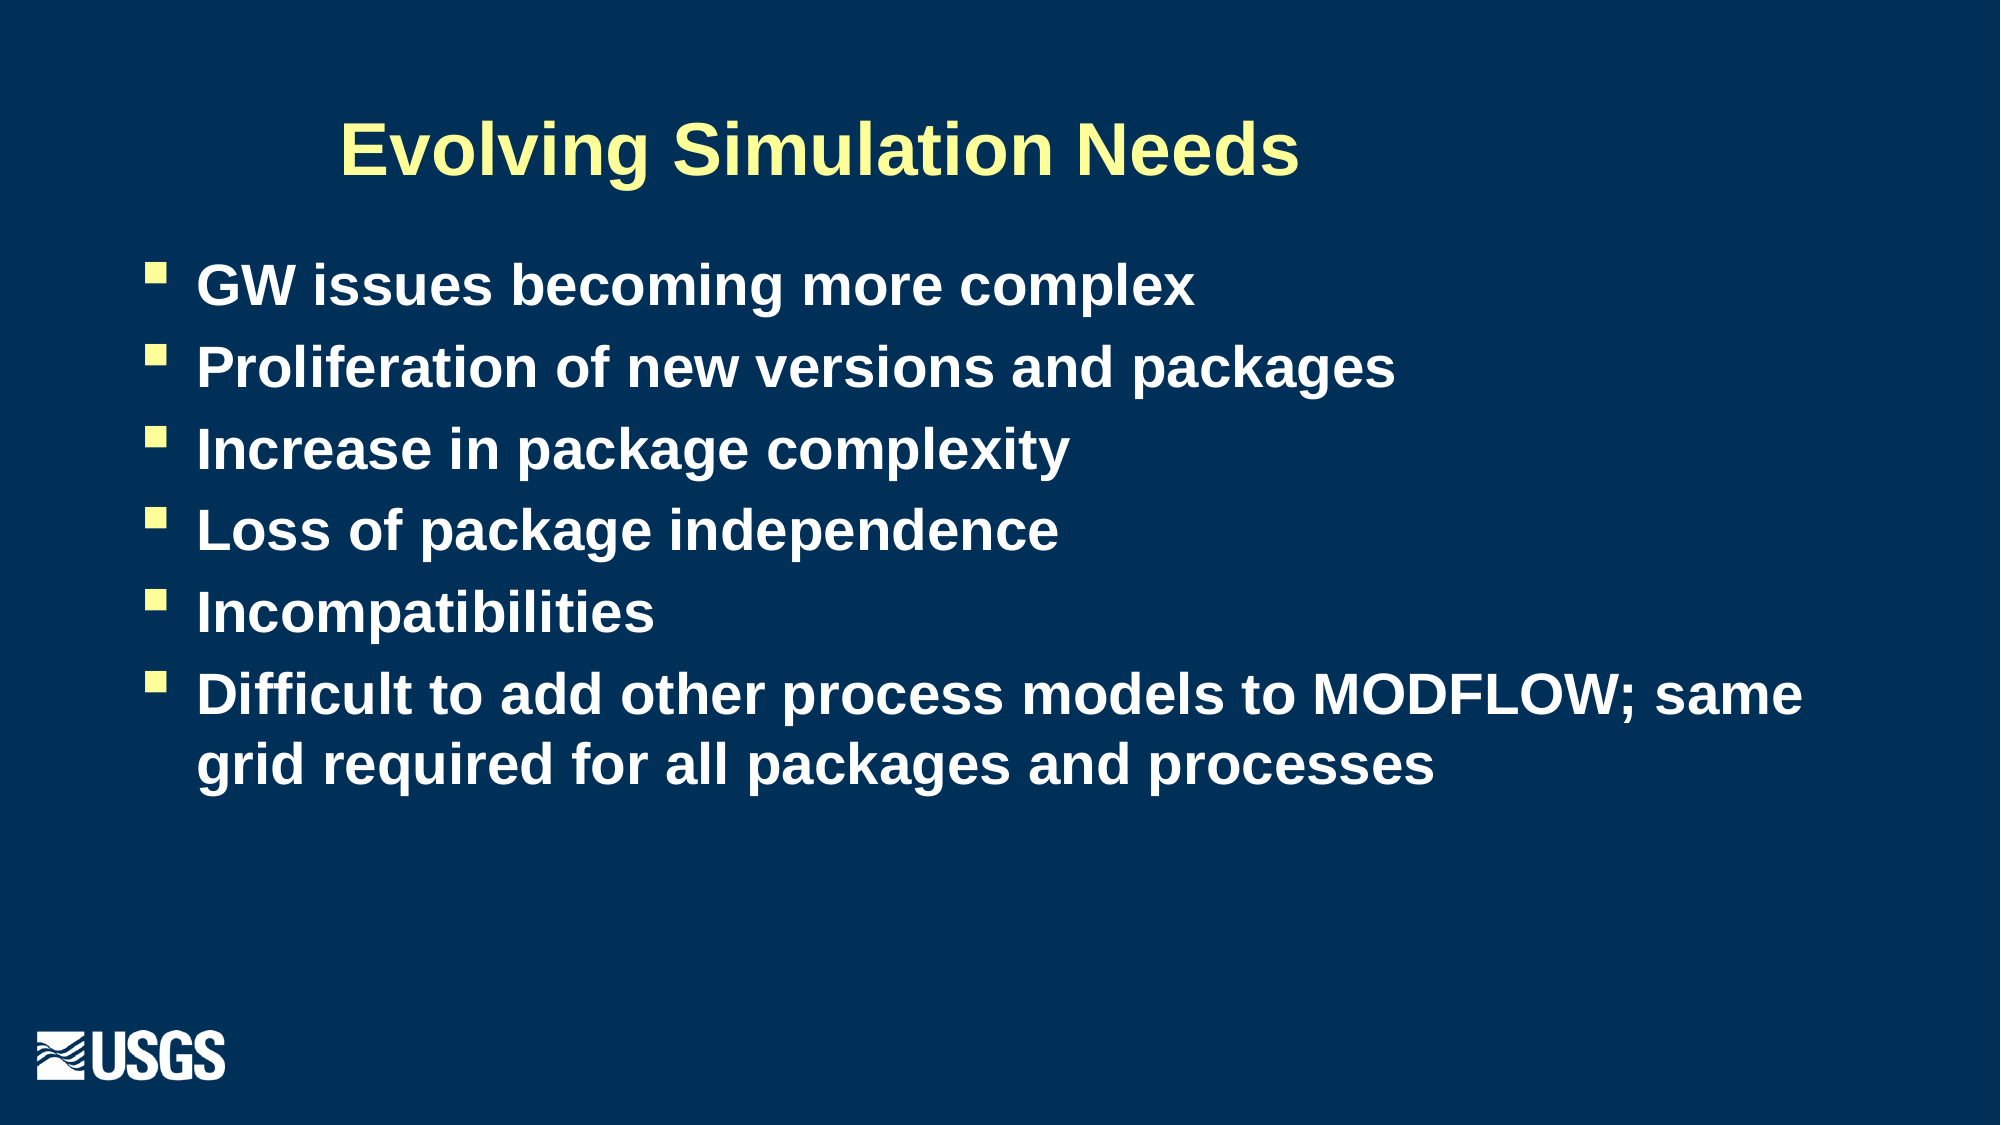

# Evolving Simulation Needs
GW issues becoming more complex
Proliferation of new versions and packages
Increase in package complexity
Loss of package independence
Incompatibilities
Difficult to add other process models to MODFLOW; same grid required for all packages and processes